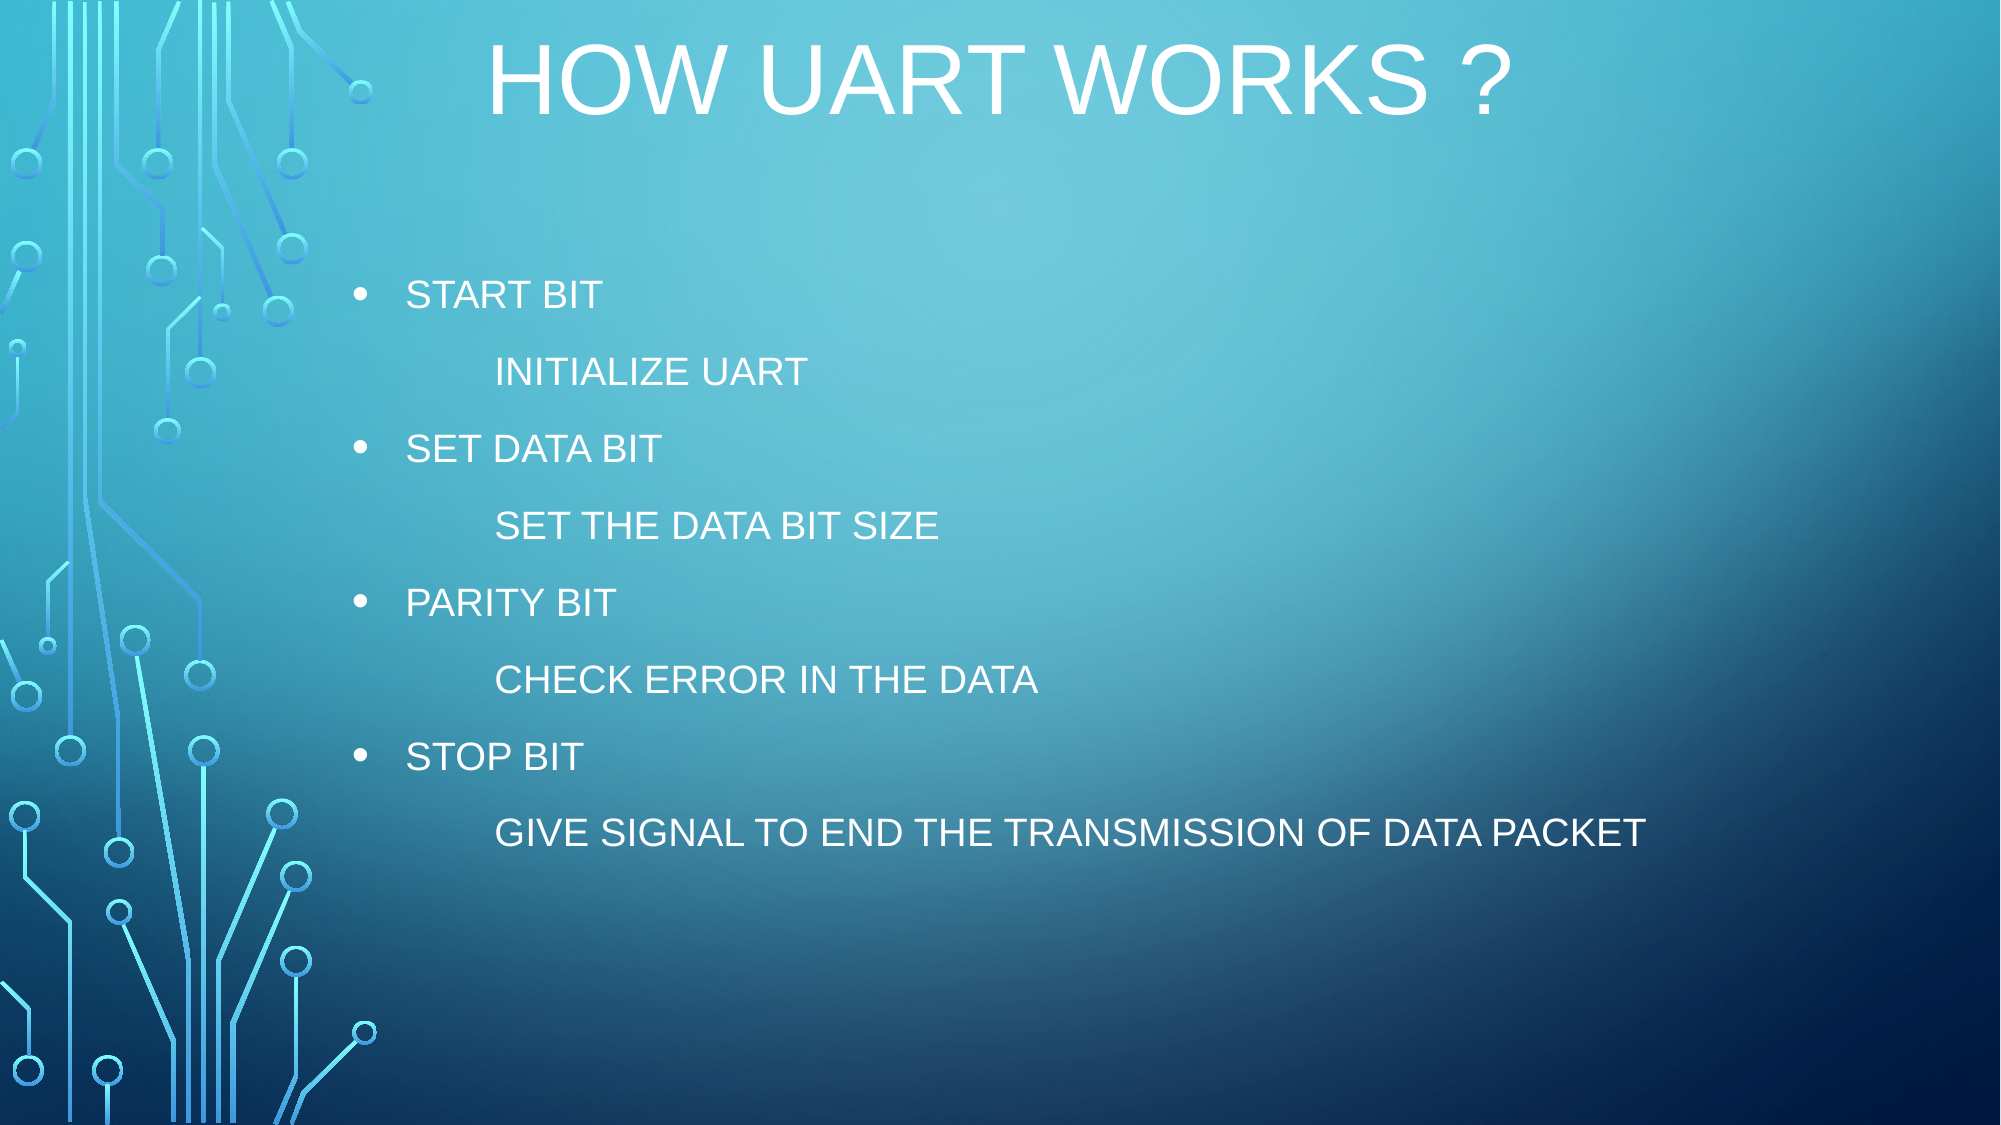

HOW UART WORKS ?
START BIT
	initialize uart
SET DATA BIT
	set the data bit size
PARITY BIT
	check error in the data
STOP BIT
	give signal to end the transmission of data packet